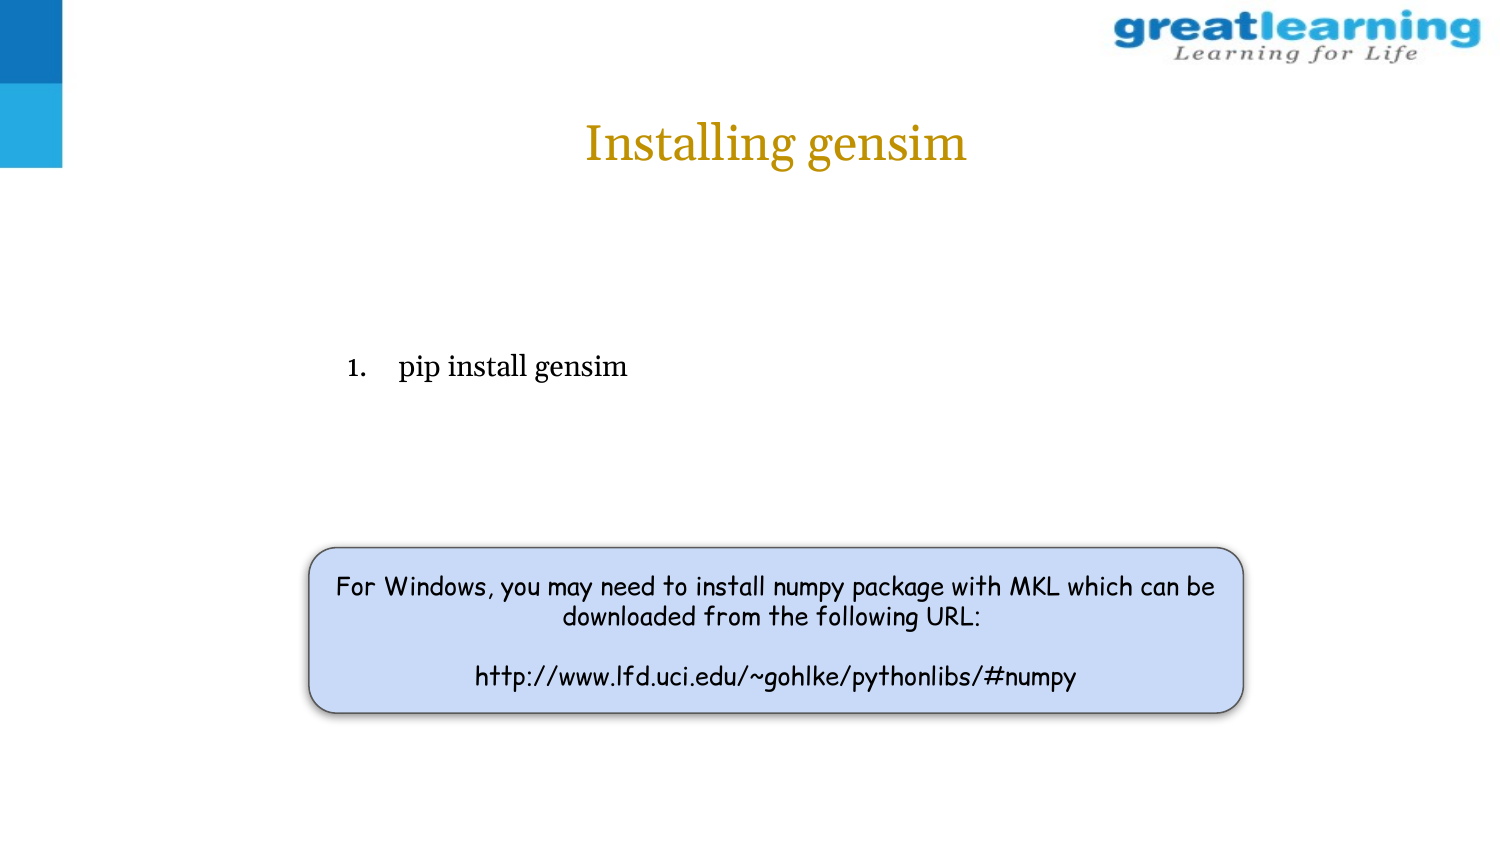

Installing gensim

pip install gensim

For Windows, you may need to install numpy package with MKL which can be downloaded from the following URL:

http://www.lfd.uci.edu/~gohlke/pythonlibs/#numpy